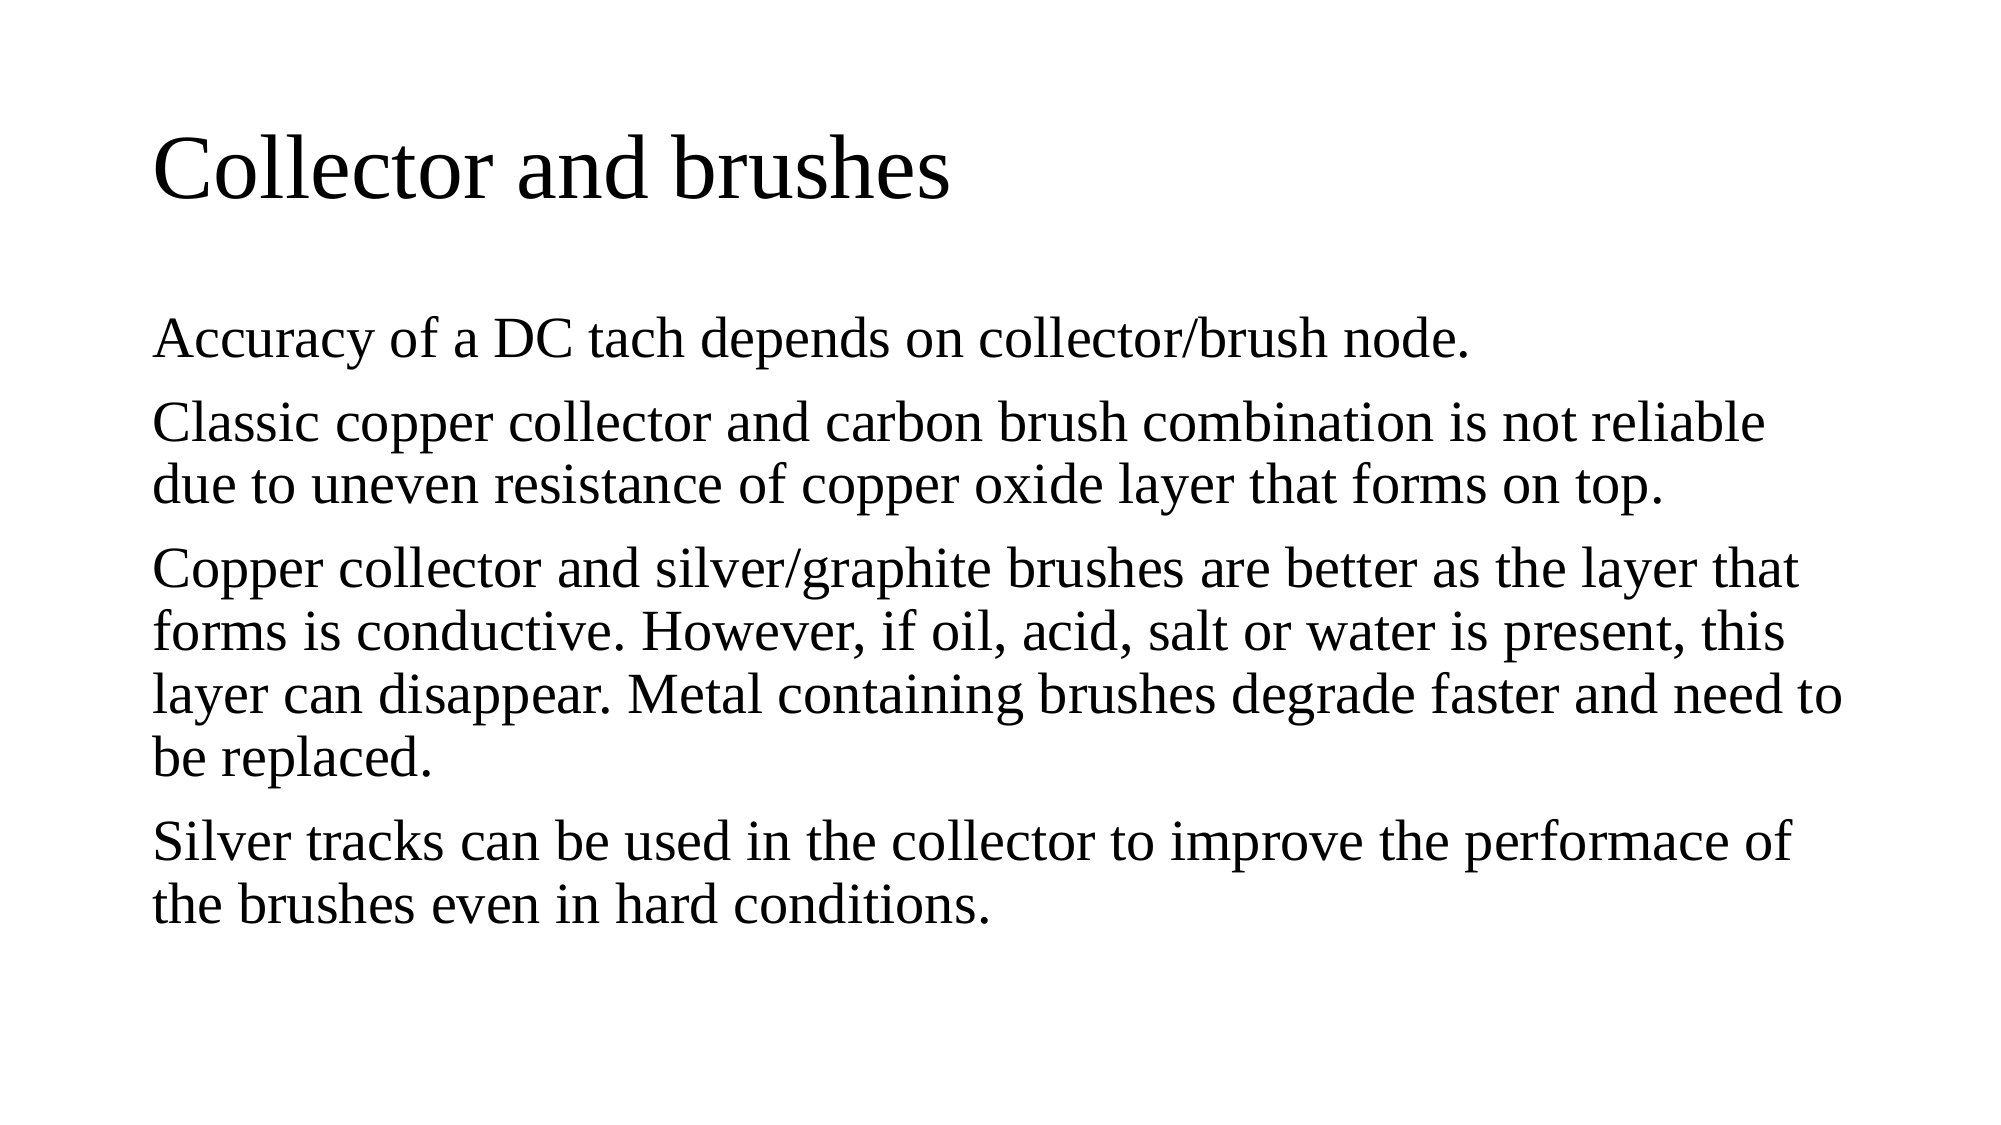

# Collector and brushes
Accuracy of a DC tach depends on collector/brush node.
Classic copper collector and carbon brush combination is not reliable due to uneven resistance of copper oxide layer that forms on top.
Copper collector and silver/graphite brushes are better as the layer that forms is conductive. However, if oil, acid, salt or water is present, this layer can disappear. Metal containing brushes degrade faster and need to be replaced.
Silver tracks can be used in the collector to improve the performace of the brushes even in hard conditions.